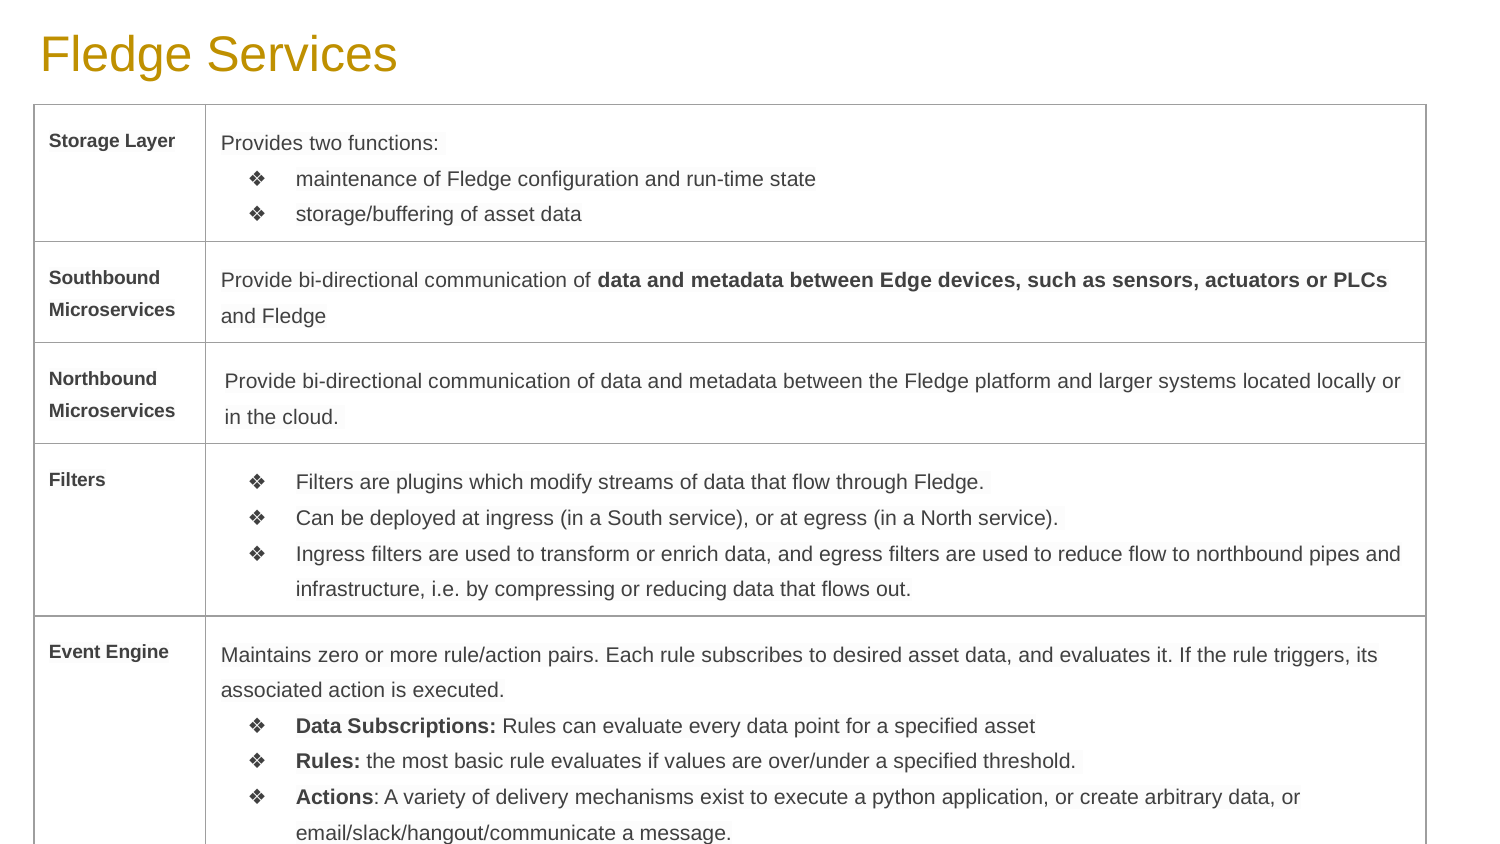

Fledge Services
| Storage Layer | Provides two functions: maintenance of Fledge configuration and run-time state storage/buffering of asset data |
| --- | --- |
| Southbound Microservices | Provide bi-directional communication of data and metadata between Edge devices, such as sensors, actuators or PLCs and Fledge |
| Northbound Microservices | Provide bi-directional communication of data and metadata between the Fledge platform and larger systems located locally or in the cloud. |
| Filters | Filters are plugins which modify streams of data that flow through Fledge. Can be deployed at ingress (in a South service), or at egress (in a North service). Ingress filters are used to transform or enrich data, and egress filters are used to reduce flow to northbound pipes and infrastructure, i.e. by compressing or reducing data that flows out. |
| Event Engine | Maintains zero or more rule/action pairs. Each rule subscribes to desired asset data, and evaluates it. If the rule triggers, its associated action is executed. Data Subscriptions: Rules can evaluate every data point for a specified asset Rules: the most basic rule evaluates if values are over/under a specified threshold. Actions: A variety of delivery mechanisms exist to execute a python application, or create arbitrary data, or email/slack/hangout/communicate a message. |